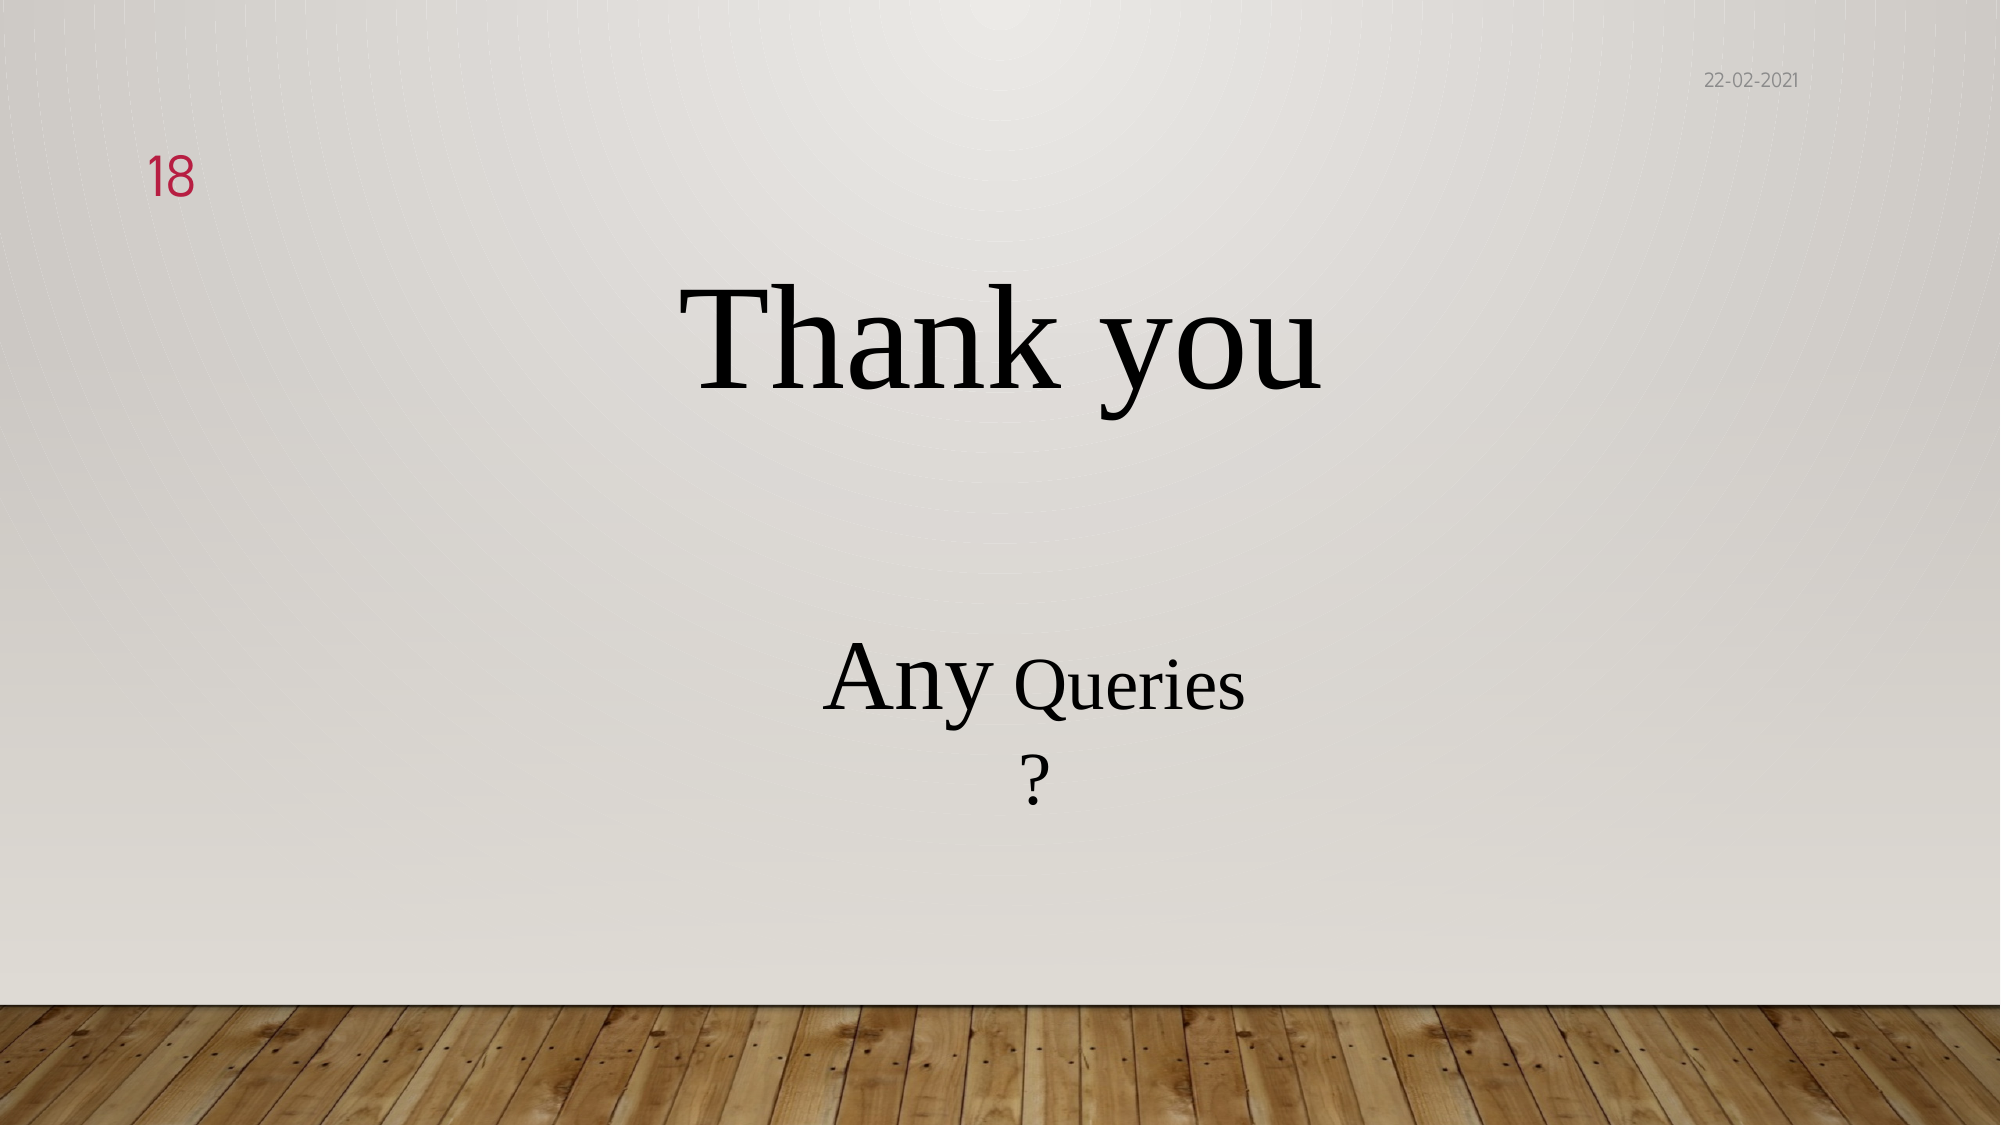

22-02-2021
18
Thank you
Any Queries
?